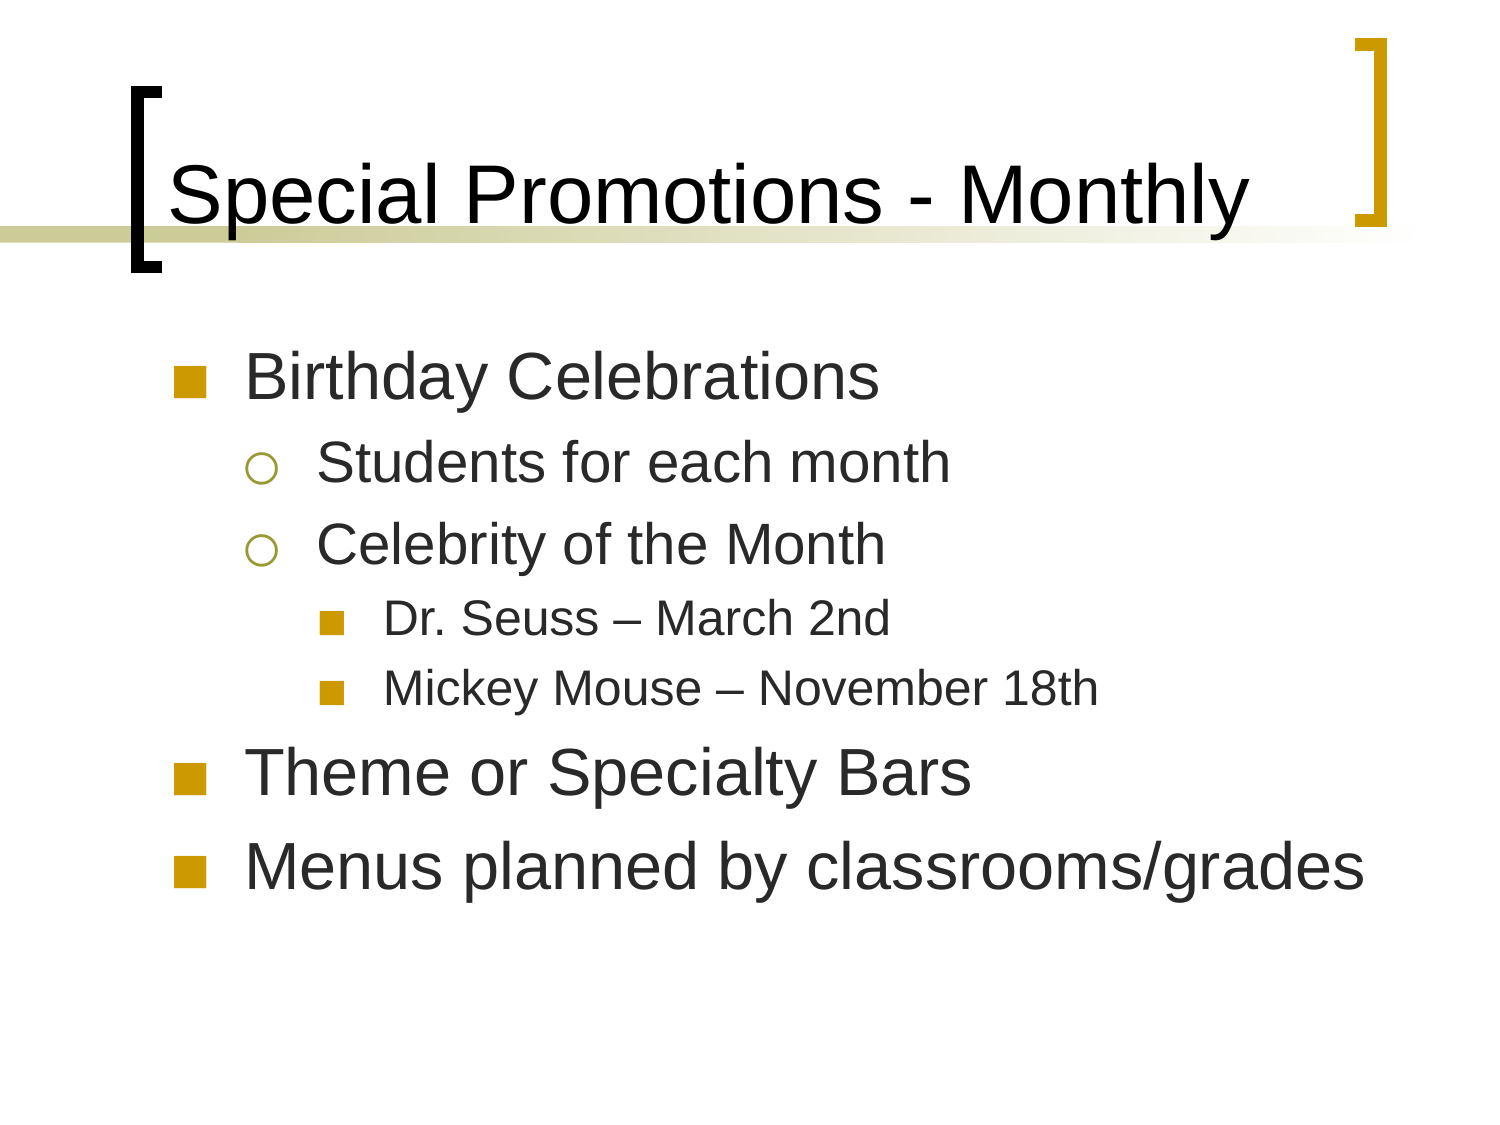

# Special Promotions - Monthly
Birthday Celebrations
Students for each month
Celebrity of the Month
Dr. Seuss – March 2nd
Mickey Mouse – November 18th
Theme or Specialty Bars
Menus planned by classrooms/grades